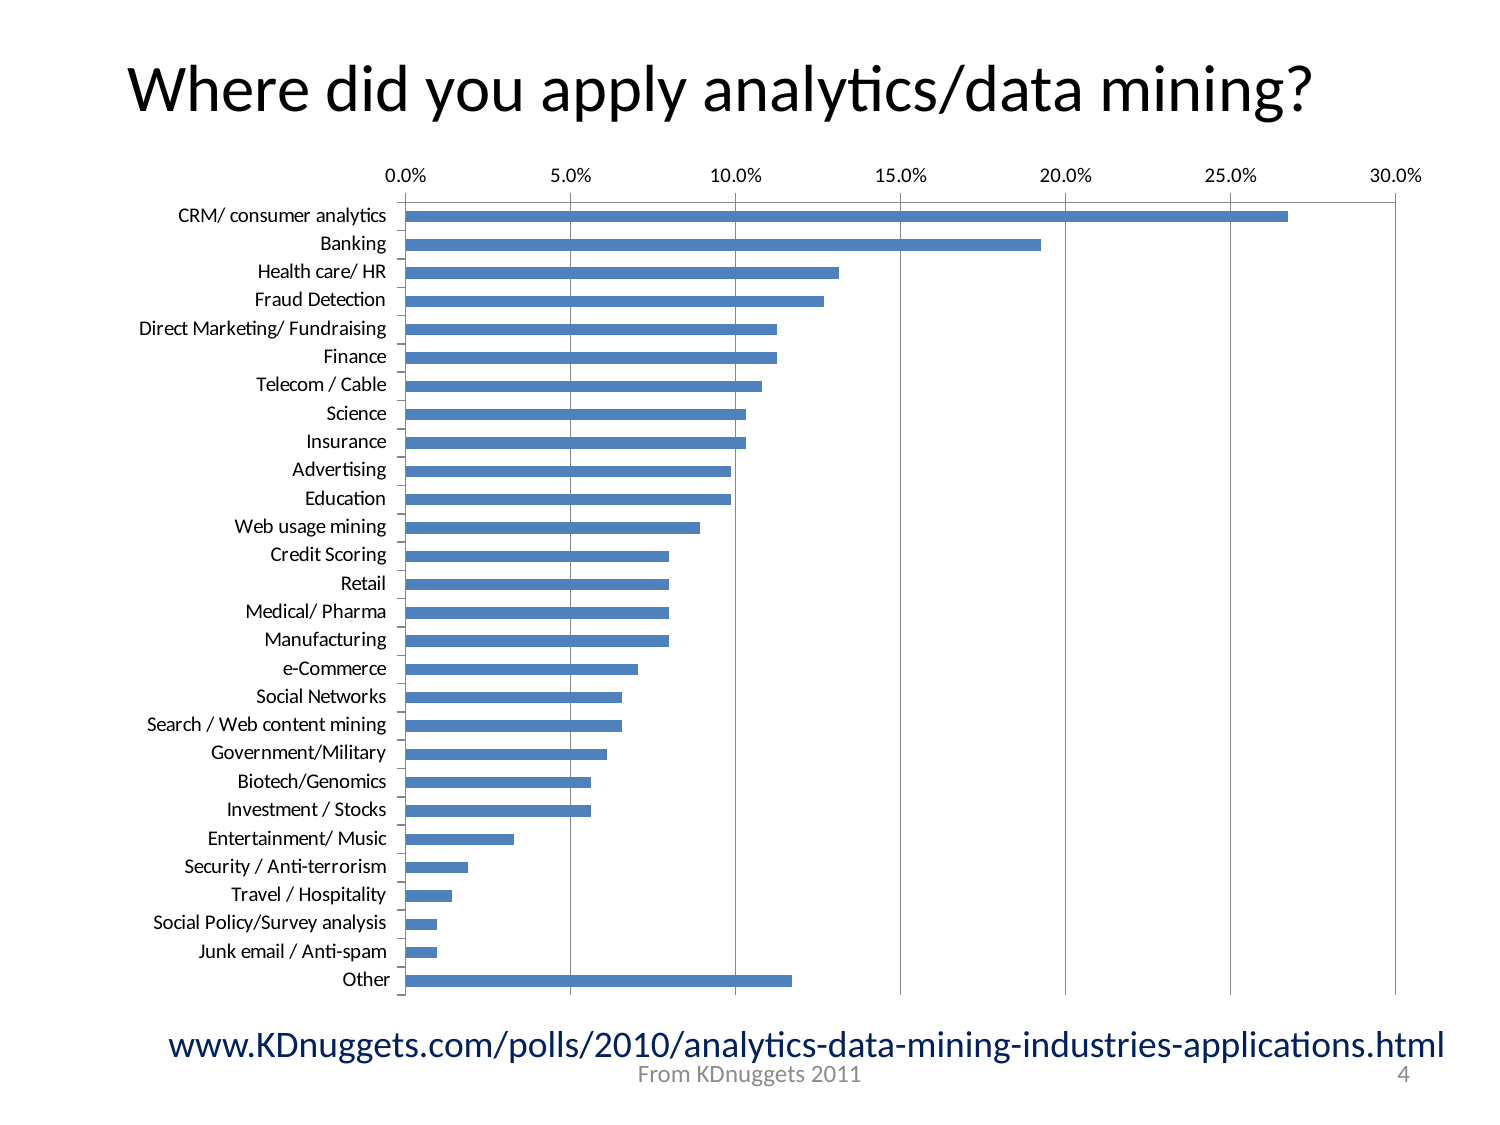

Where did you apply analytics/data mining?

### Chart

| Category |  |
|---|---|
| CRM/ consumer analytics  | 0.267605633802817 |
| Banking  | 0.192488262910799 |
| Health care/ HR  | 0.131455399061033 |
| Fraud Detection  | 0.126760563380282 |
| Direct Marketing/ Fundraising  | 0.112676056338028 |
| Finance  | 0.112676056338028 |
| Telecom / Cable  | 0.107981220657277 |
| Science  | 0.103286384976526 |
| Insurance  | 0.103286384976526 |
| Advertising  | 0.0985915492957752 |
| Education  | 0.0985915492957752 |
| Web usage mining  | 0.0892018779342728 |
| Credit Scoring  | 0.0798122065727702 |
| Retail  | 0.0798122065727702 |
| Medical/ Pharma  | 0.0798122065727702 |
| Manufacturing  | 0.0798122065727702 |
| e-Commerce  | 0.0704225352112677 |
| Social Networks  | 0.0657276995305168 |
| Search / Web content mining  | 0.0657276995305168 |
| Government/Military  | 0.0610328638497655 |
| Biotech/Genomics  | 0.0563380281690141 |
| Investment / Stocks  | 0.0563380281690141 |
| Entertainment/ Music  | 0.0328638497652584 |
| Security / Anti-terrorism  | 0.0187793427230047 |
| Travel / Hospitality  | 0.0140845070422536 |
| Social Policy/Survey analysis  | 0.00938967136150238 |
| Junk email / Anti-spam  | 0.00938967136150238 |
| Other | 0.117 |
www.KDnuggets.com/polls/2010/analytics-data-mining-industries-applications.html
From KDnuggets 2011
4